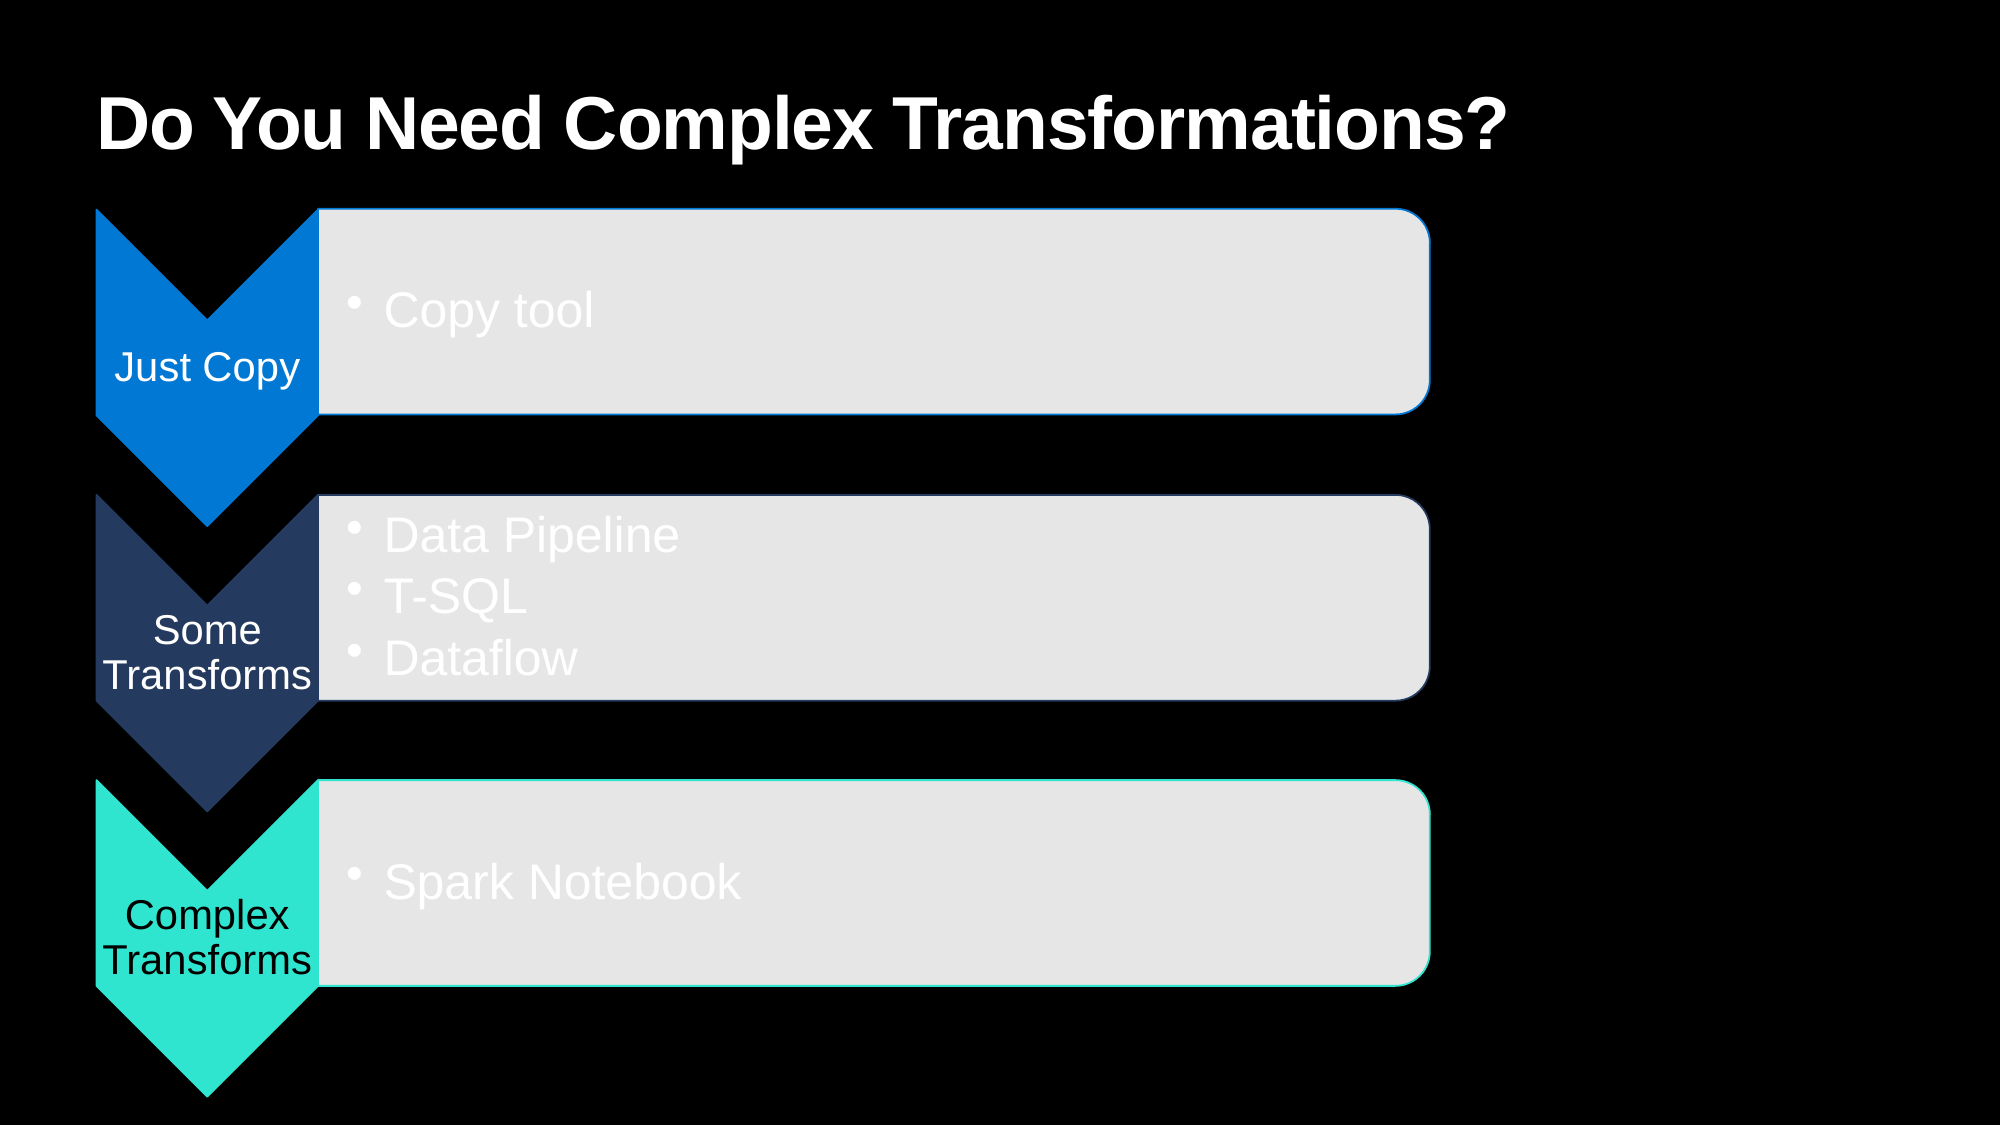

# Do You Need Complex Transformations?
Just Copy
Copy tool
Some Transforms
Data Pipeline
T-SQL
Dataflow
Complex Transforms
Spark Notebook